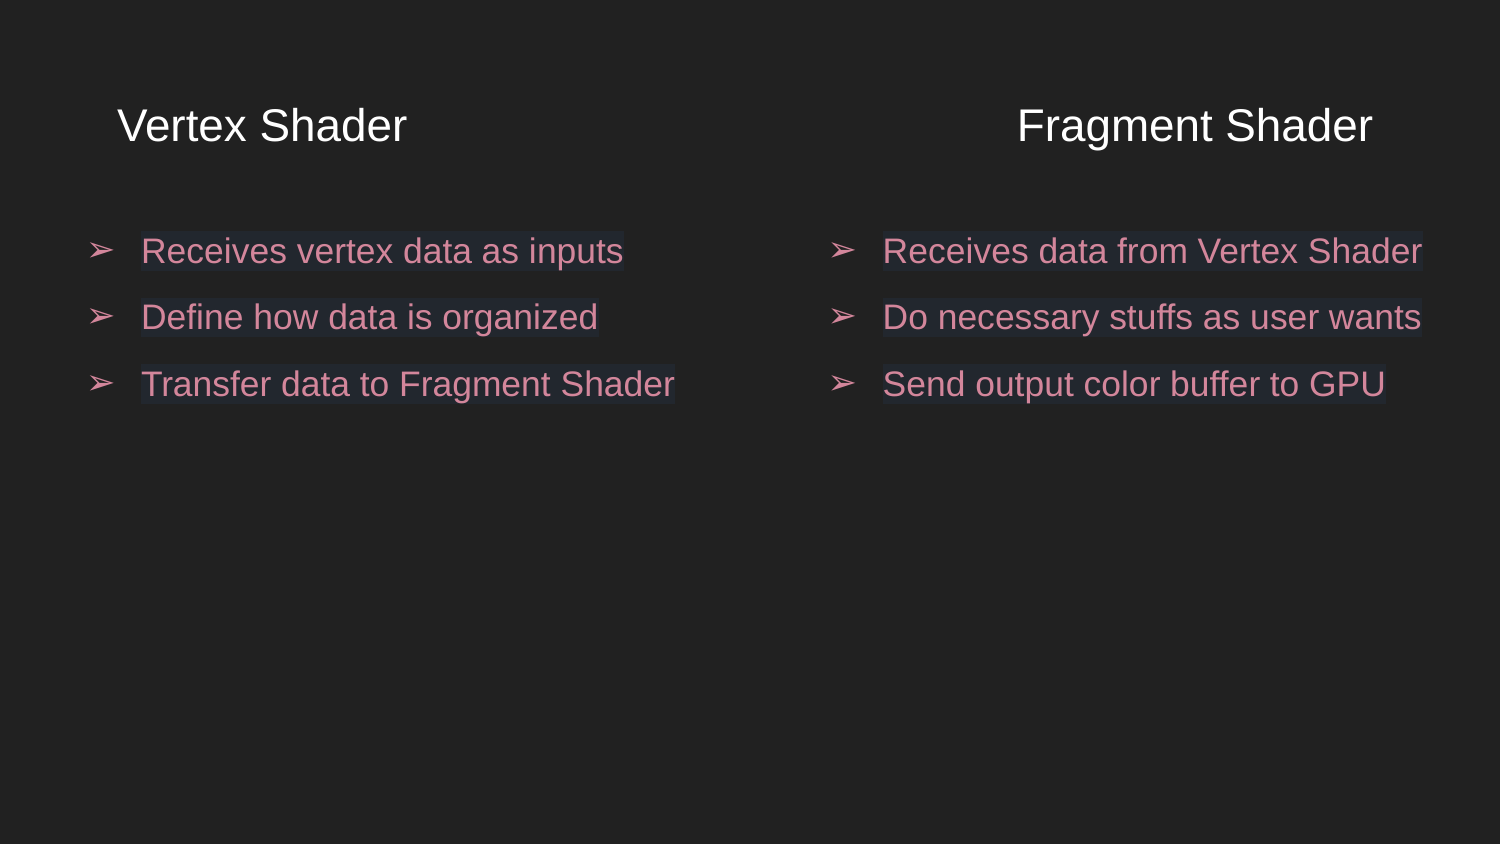

# Vertex Shader 				    Fragment Shader
Receives vertex data as inputs
Define how data is organized
Transfer data to Fragment Shader

Receives data from Vertex Shader
Do necessary stuffs as user wants
Send output color buffer to GPU